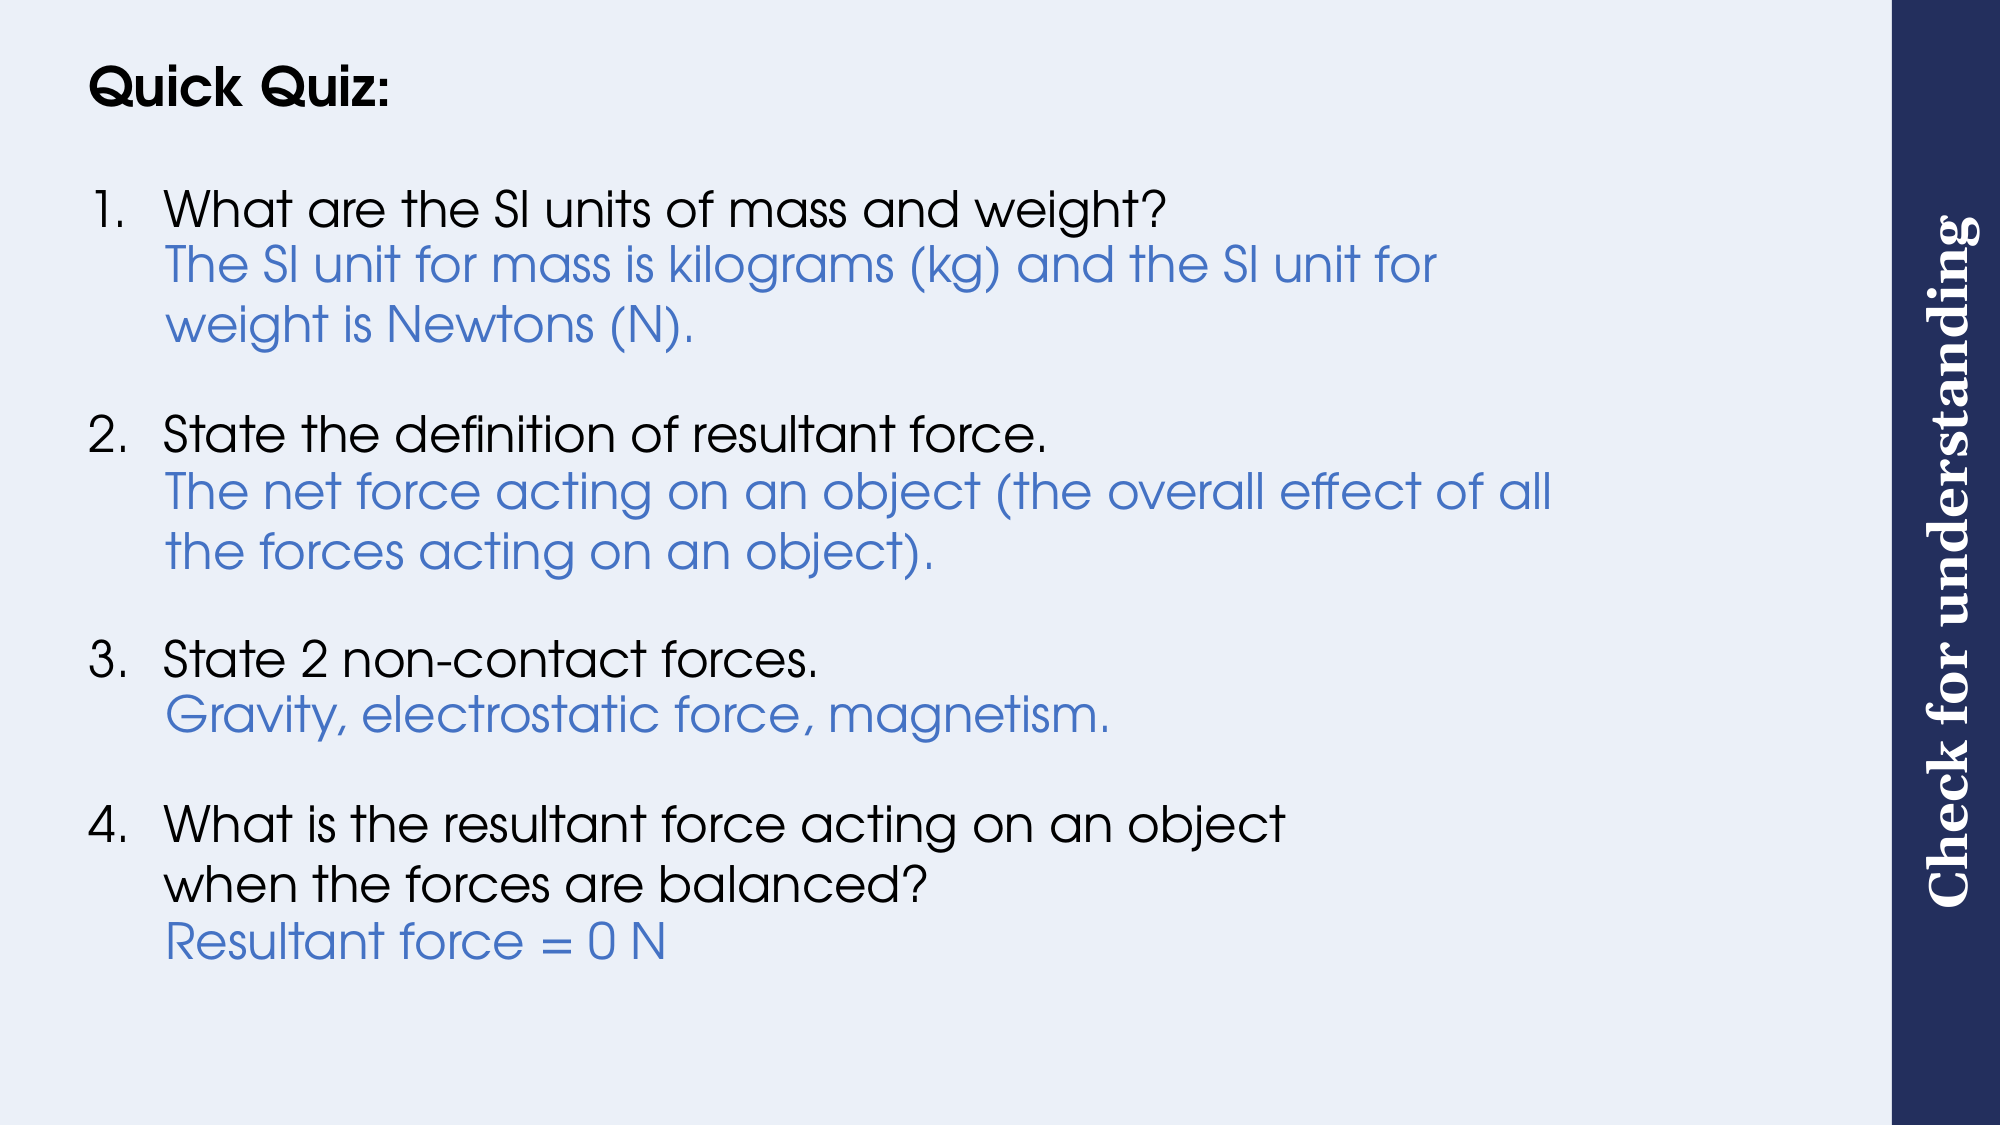

# Quick Quiz:
What are the SI units of mass and weight?

State the definition of resultant force.

State 2 non-contact forces.

What is the resultant force acting on an object when the forces are balanced?
The SI unit for mass is kilograms (kg) and the SI unit for weight is Newtons (N).
The net force acting on an object (the overall effect of all the forces acting on an object).
Gravity, electrostatic force, magnetism.
Resultant force = 0 N